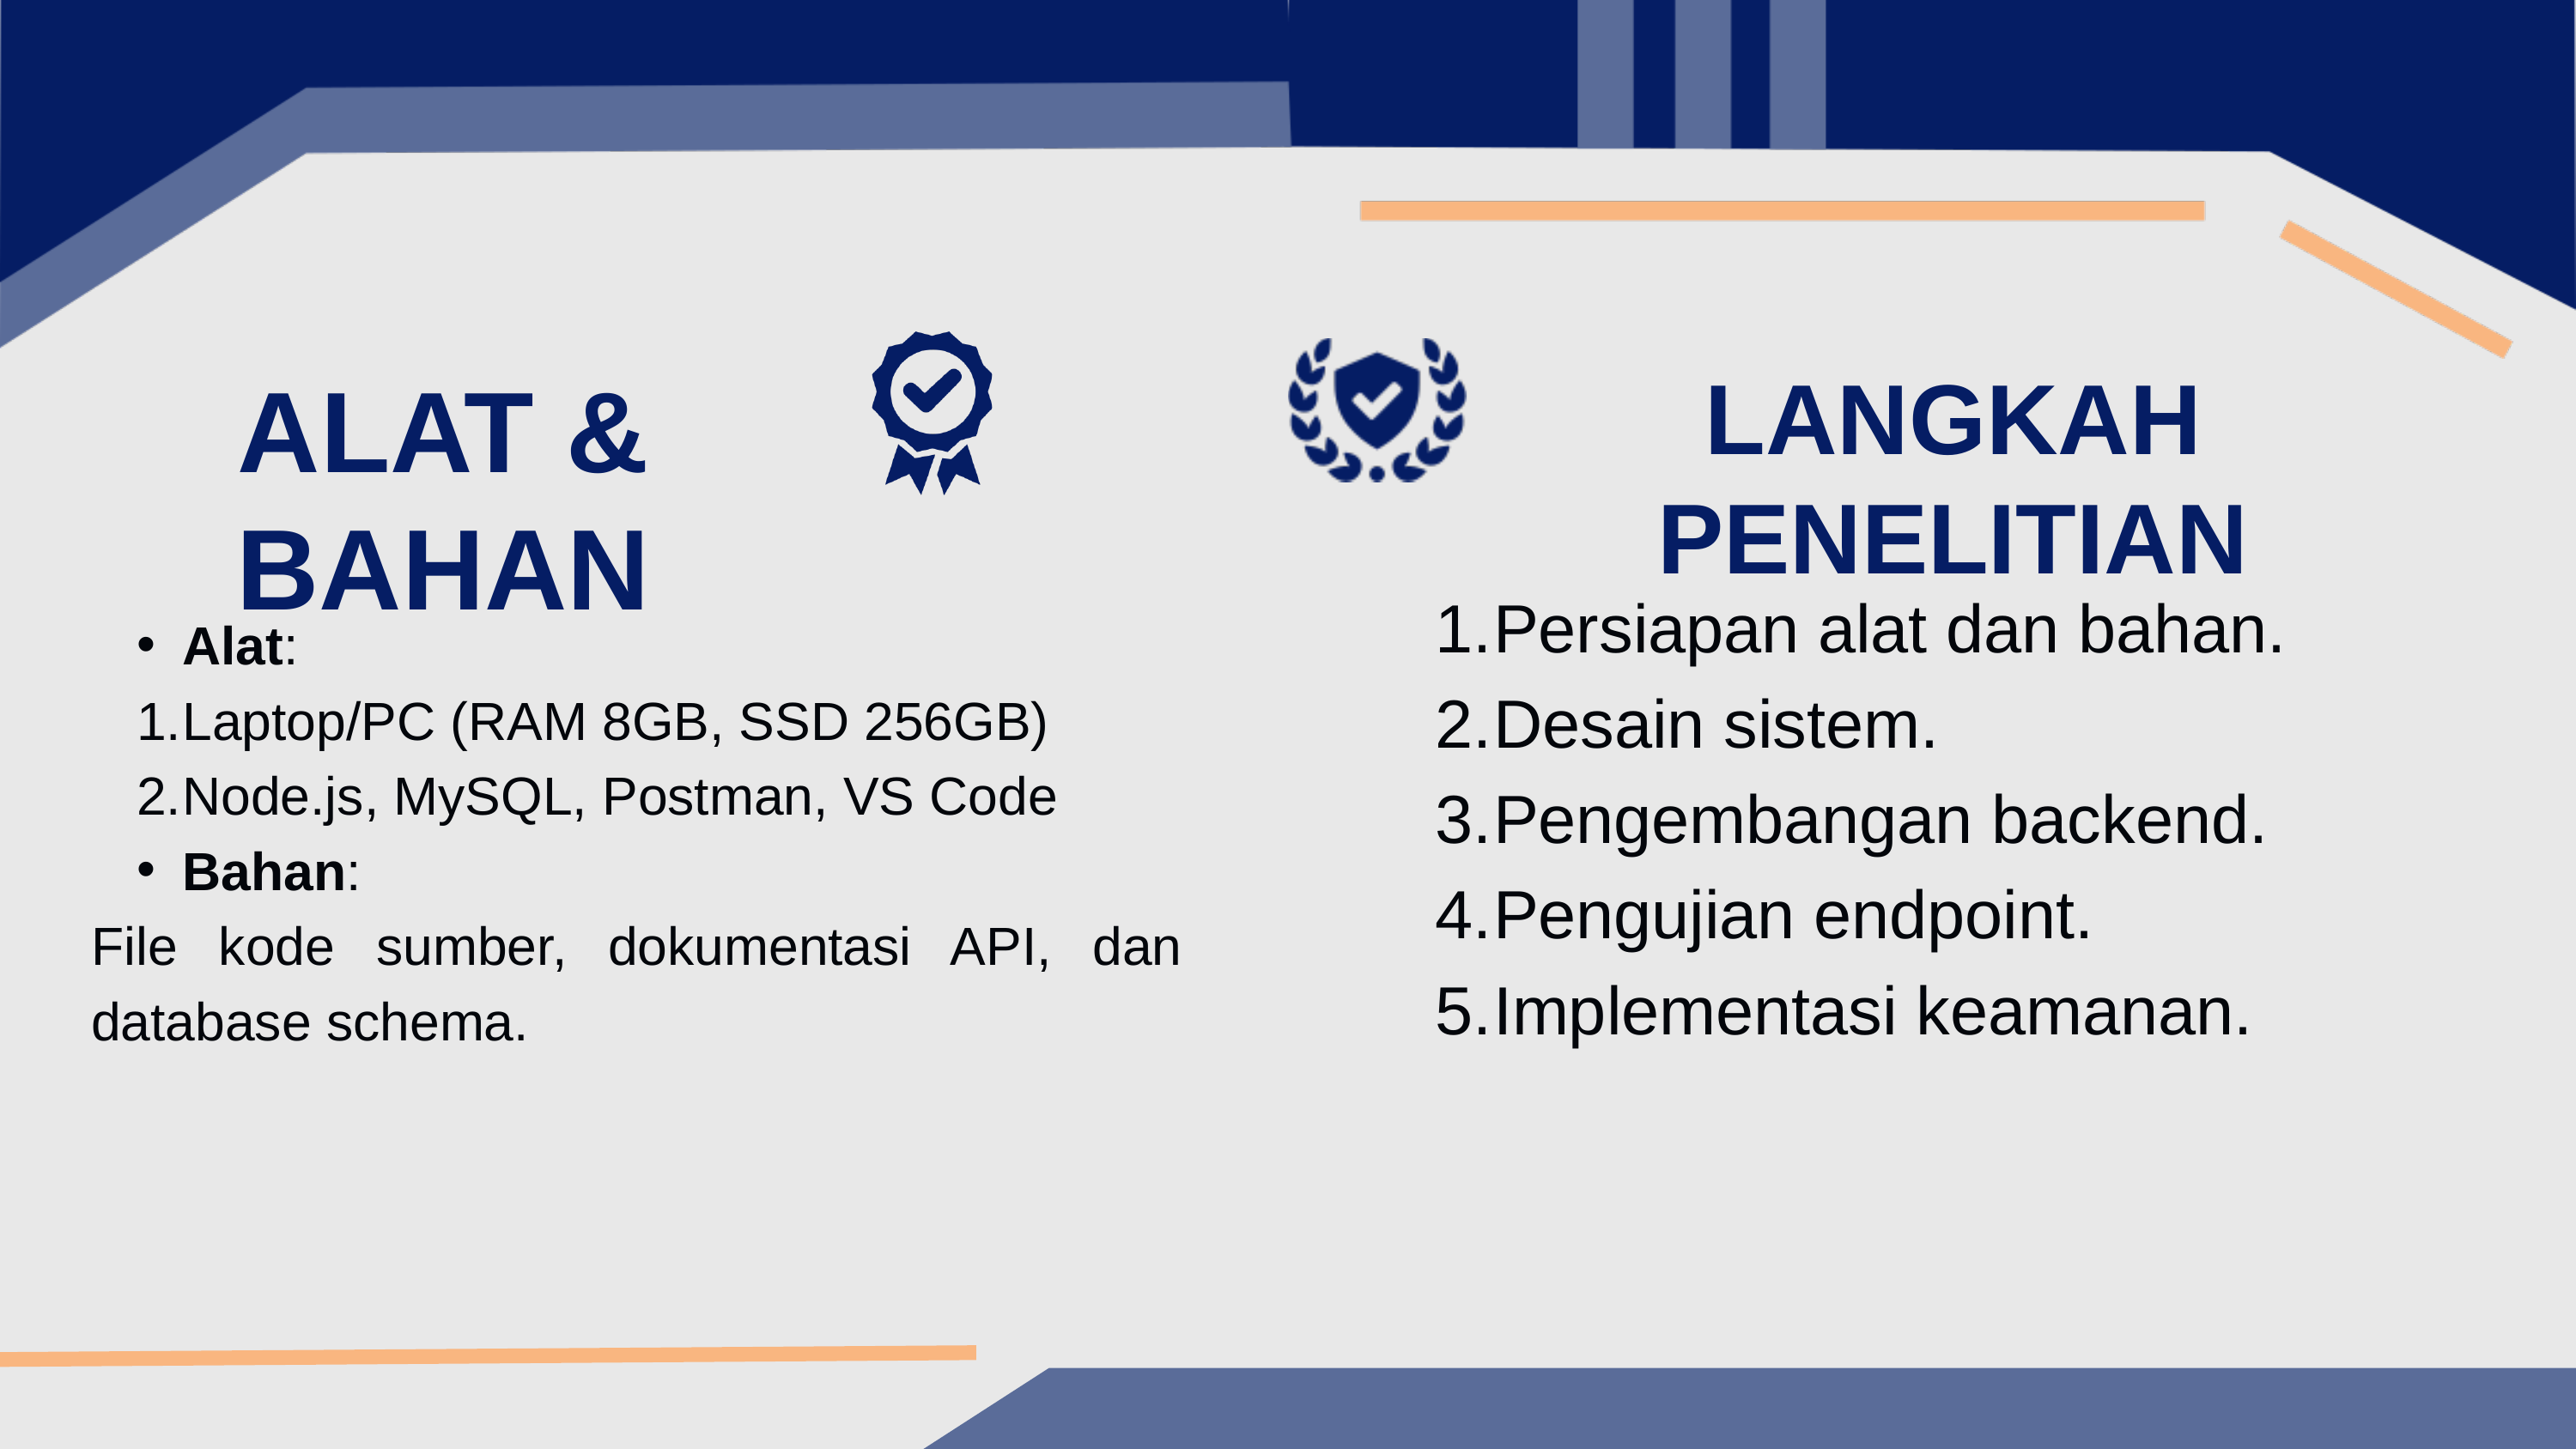

LANGKAH PENELITIAN
ALAT & BAHAN
Persiapan alat dan bahan.
Desain sistem.
Pengembangan backend.
Pengujian endpoint.
Implementasi keamanan.
Alat:
Laptop/PC (RAM 8GB, SSD 256GB)
Node.js, MySQL, Postman, VS Code
Bahan:
File kode sumber, dokumentasi API, dan database schema.